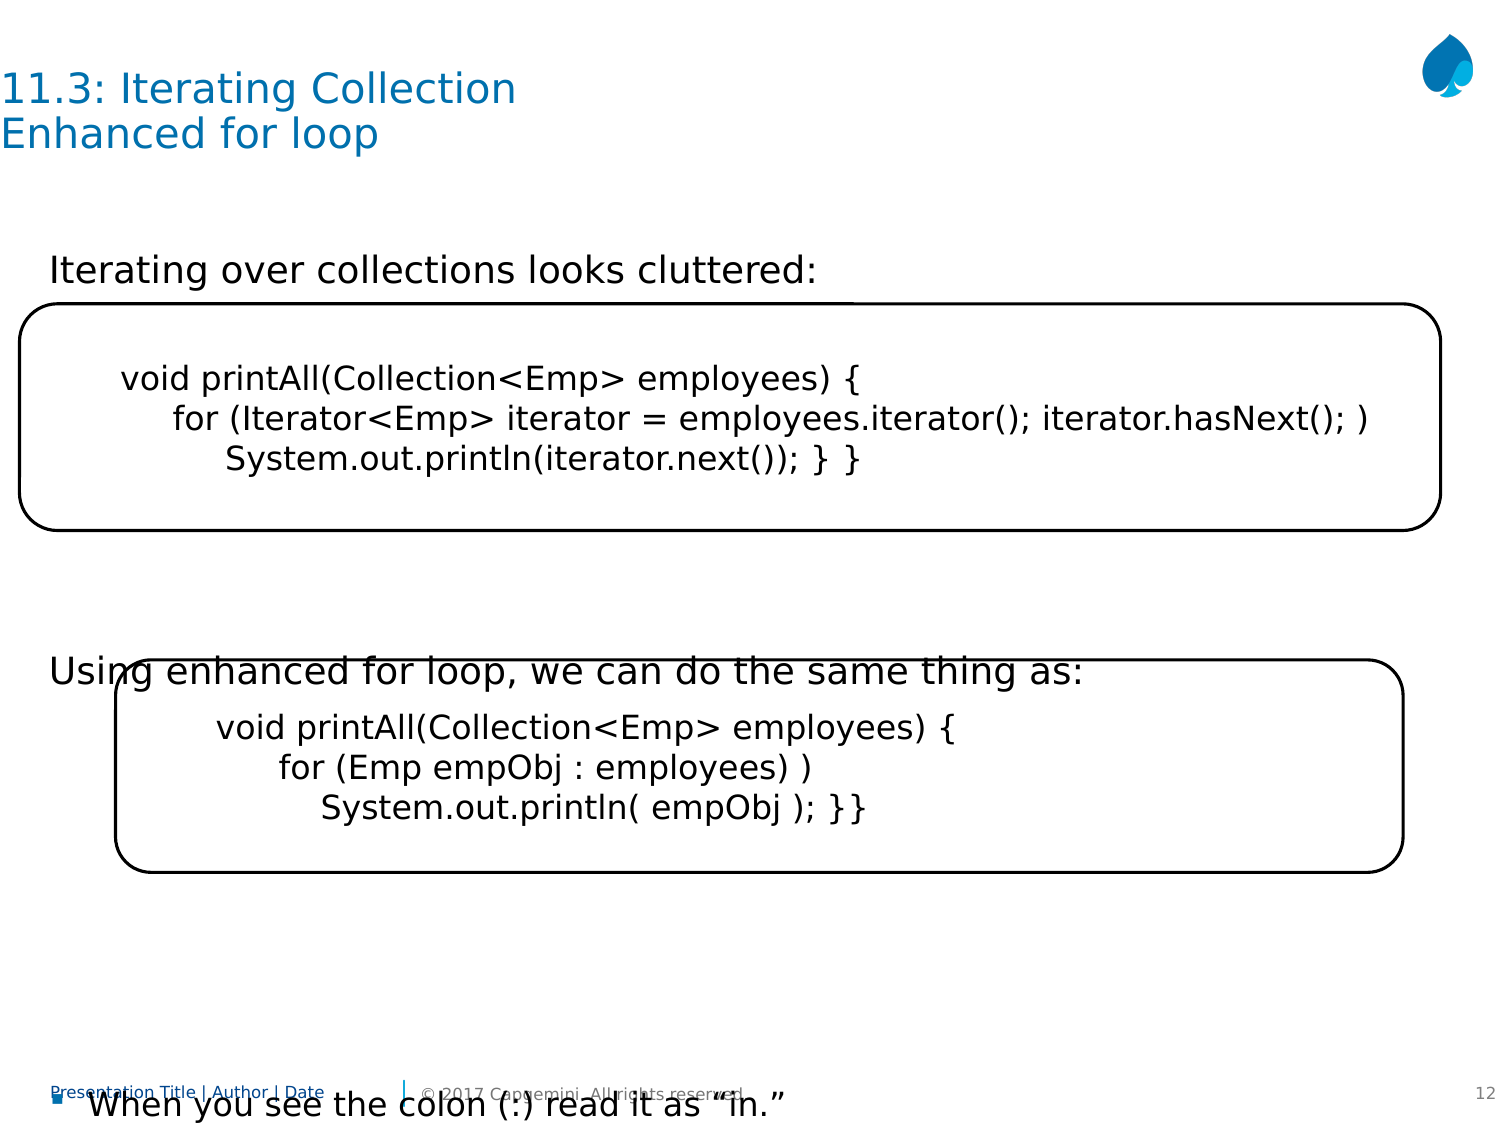

11.3: Iterating Collection
Enhanced for loop
Iterating over collections looks cluttered:

Using enhanced for loop, we can do the same thing as:

When you see the colon (:) read it as “in.”
The loop above reads as “for each emp ‘t’ in collection ‘e’.”
void printAll(Collection<Emp> employees) {
     for (Iterator<Emp> iterator = employees.iterator(); iterator.hasNext(); )
          System.out.println(iterator.next()); } }
void printAll(Collection<Emp> employees) {
      for (Emp empObj : employees) )
          System.out.println( empObj ); }}